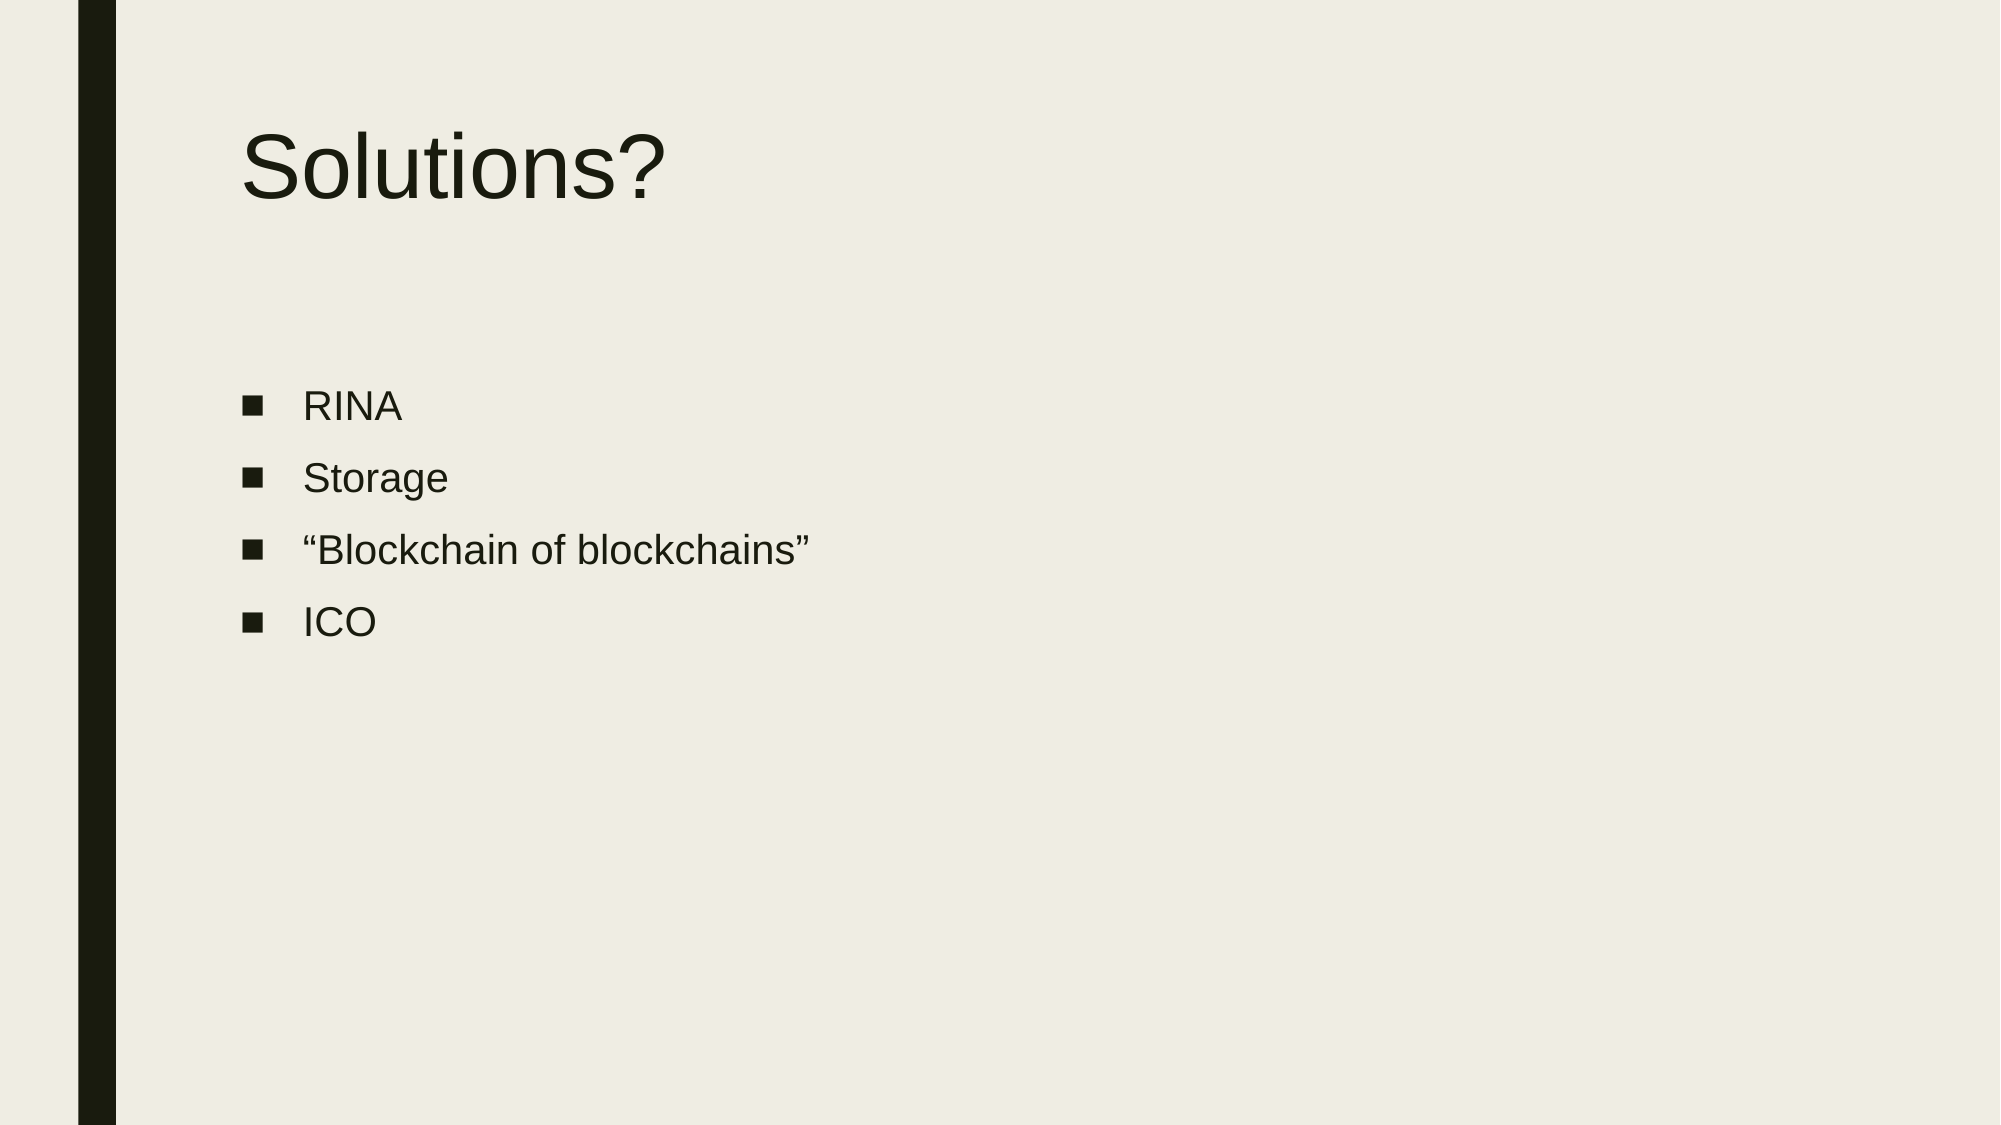

# Solutions?
RINA
Storage
“Blockchain of blockchains”
ICO